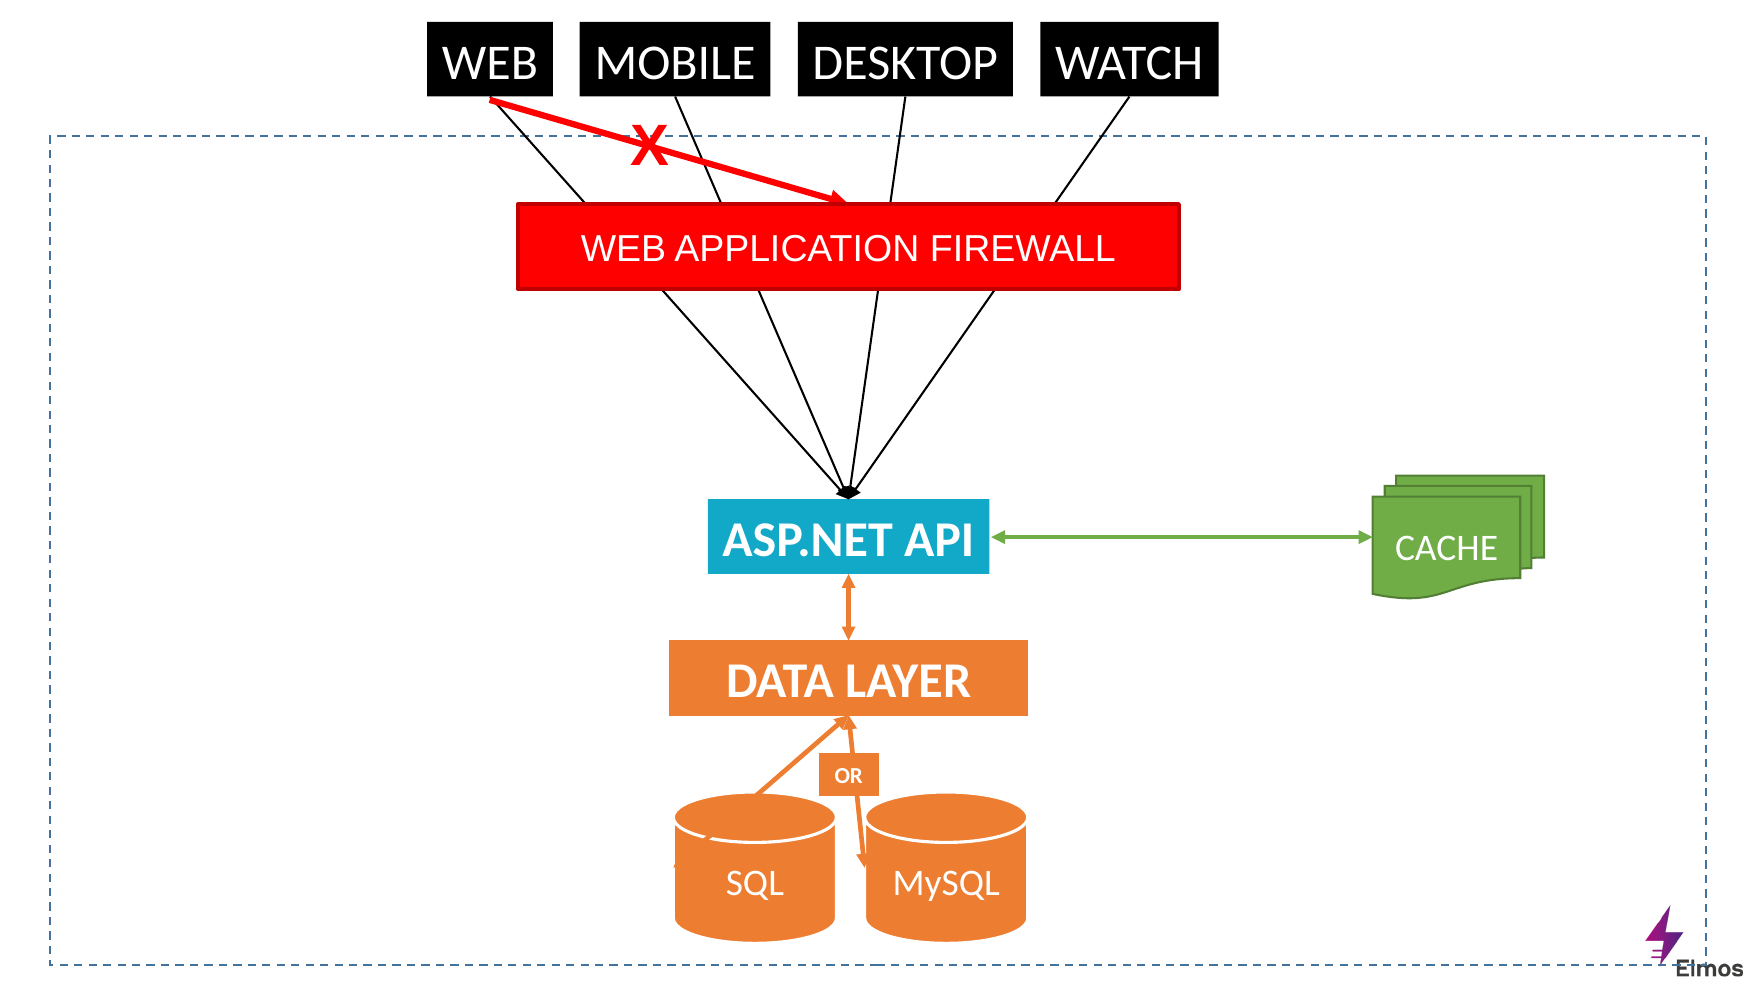

WATCH
WEB
MOBILE
DESKTOP
X

WEB APPLICATION FIREWALL
CACHE
ASP.NET API
DATA LAYER
OR
SQL
MySQL